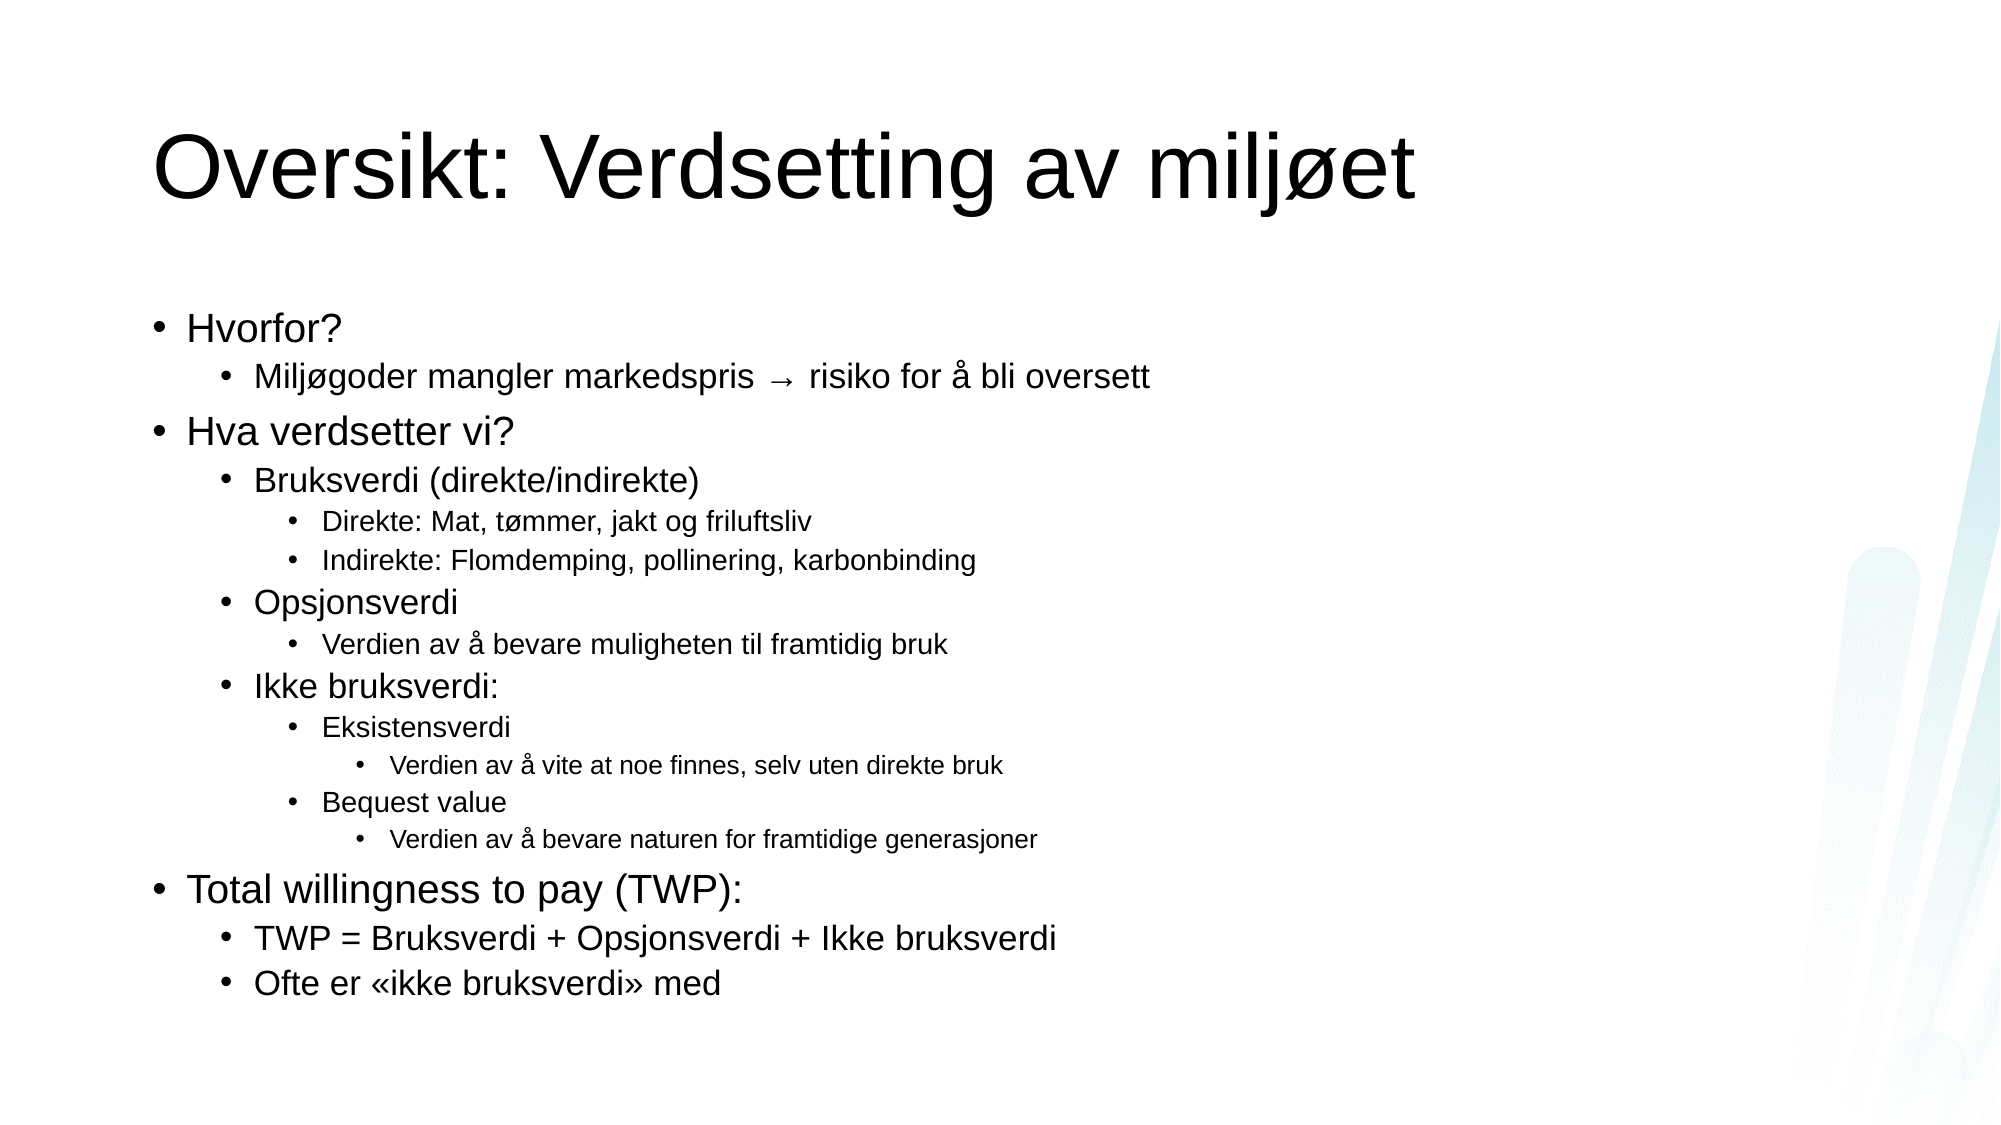

# Oversikt: Verdsetting av miljøet
Hvorfor?
Miljøgoder mangler markedspris → risiko for å bli oversett
Hva verdsetter vi?
Bruksverdi (direkte/indirekte)
Direkte: Mat, tømmer, jakt og friluftsliv
Indirekte: Flomdemping, pollinering, karbonbinding
Opsjonsverdi
Verdien av å bevare muligheten til framtidig bruk
Ikke bruksverdi:
Eksistensverdi
Verdien av å vite at noe finnes, selv uten direkte bruk
Bequest value
Verdien av å bevare naturen for framtidige generasjoner
Total willingness to pay (TWP):
TWP = Bruksverdi + Opsjonsverdi + Ikke bruksverdi
Ofte er «ikke bruksverdi» med